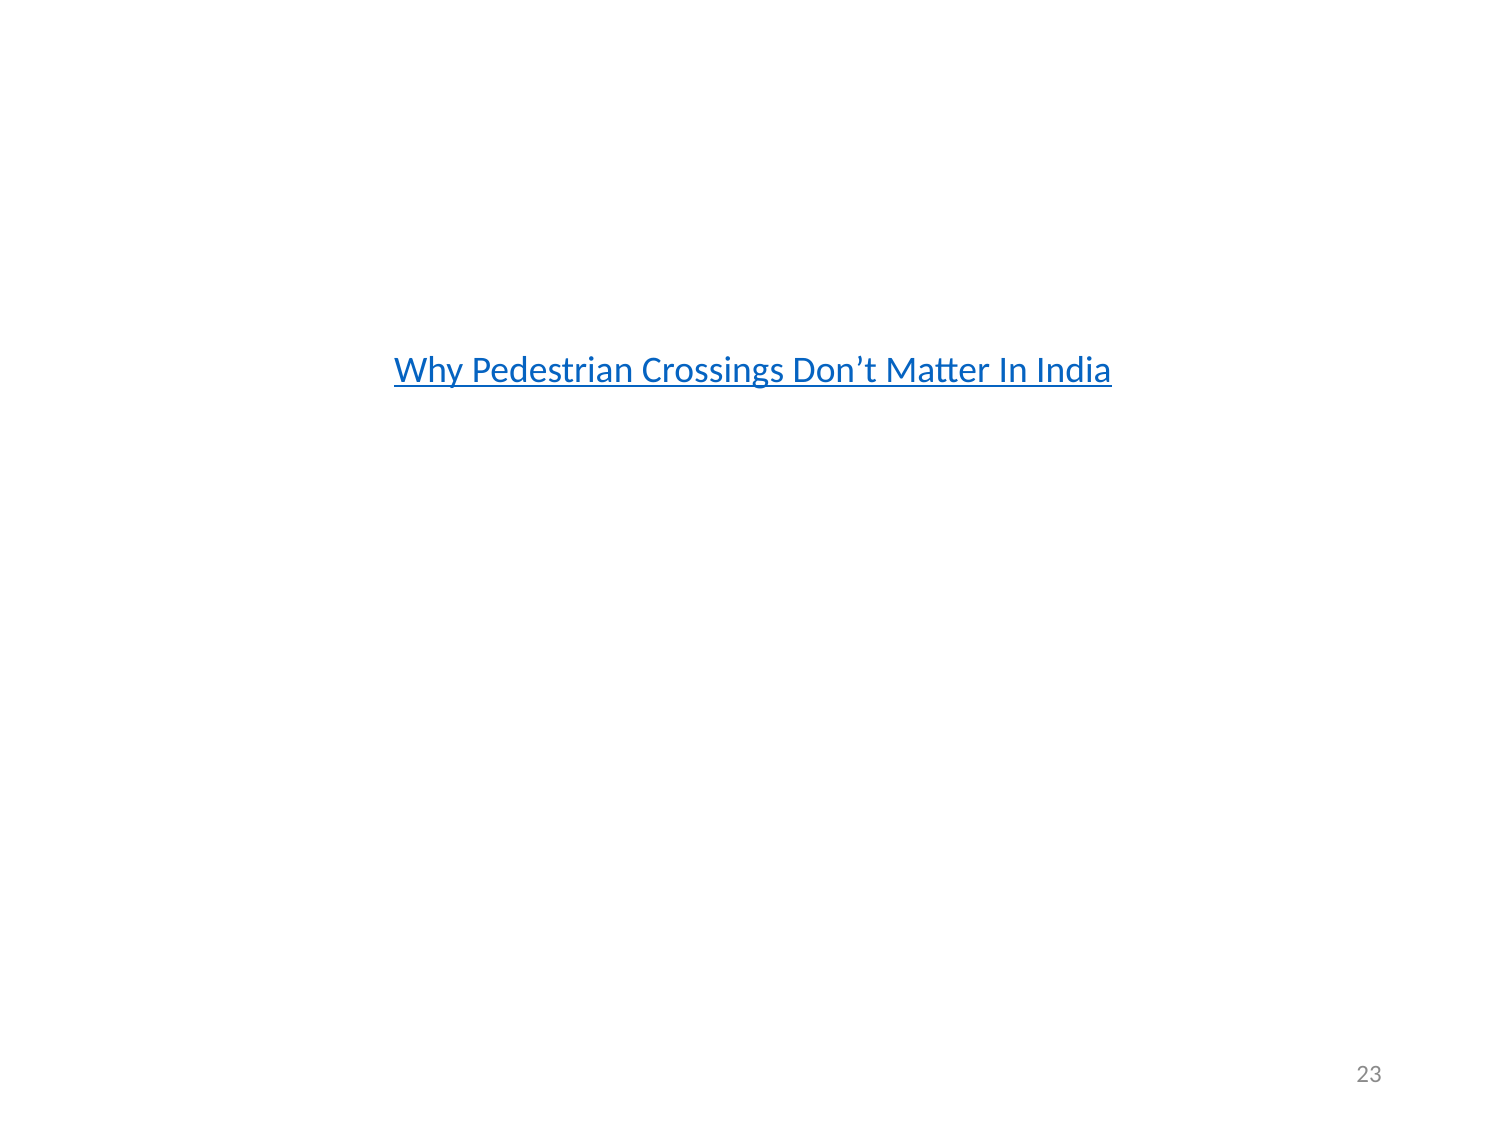

Why Pedestrian Crossings Don’t Matter In India
23